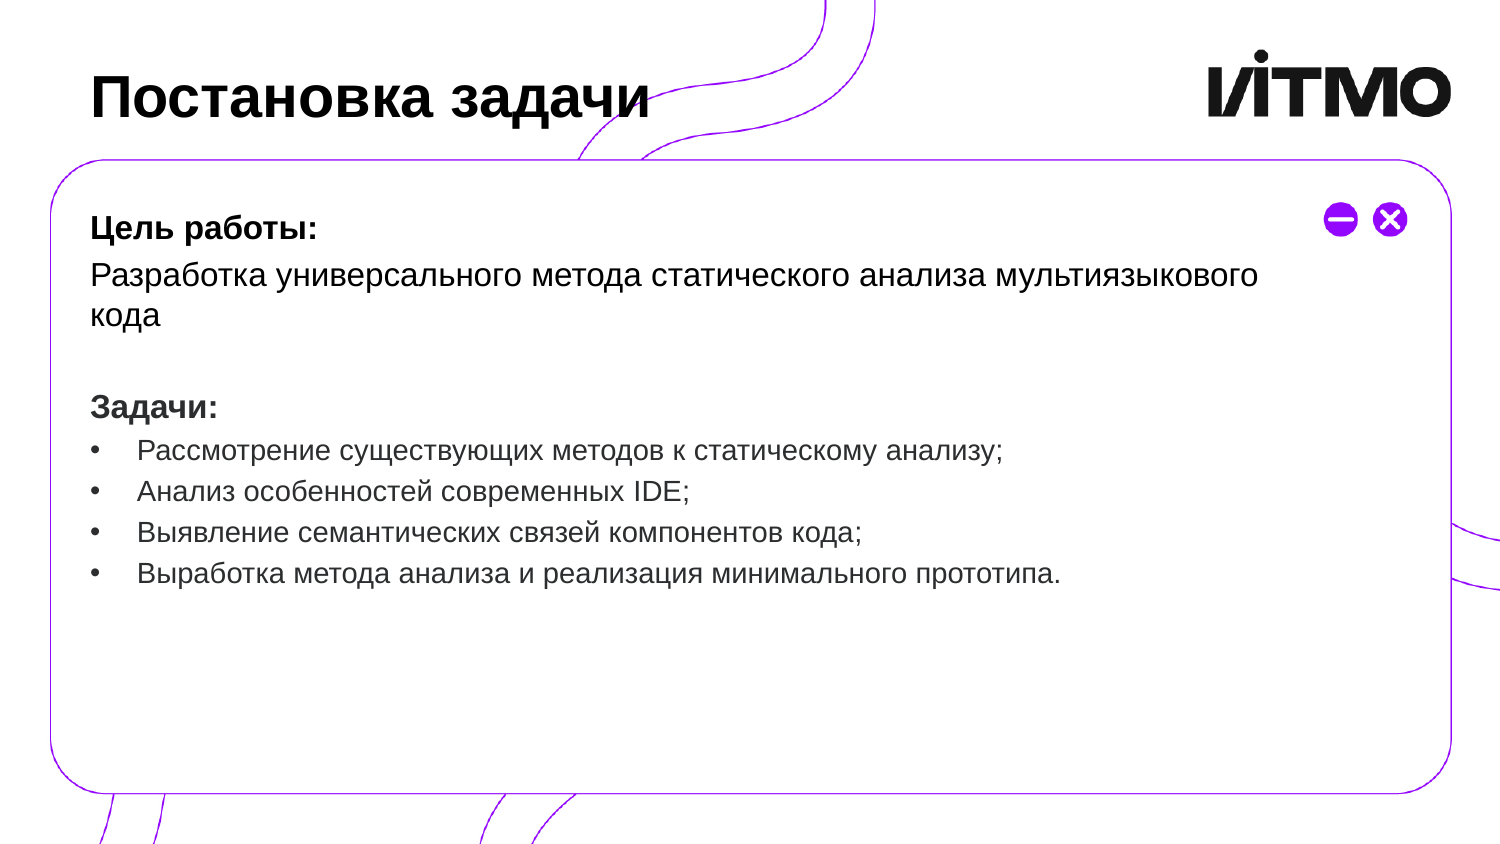

# Постановка задачи
Цель работы:
Разработка универсального метода статического анализа мультиязыкового кода

Задачи:
Рассмотрение существующих методов к статическому анализу;
Анализ особенностей современных IDE;
Выявление семантических связей компонентов кода;
Выработка метода анализа и реализация минимального прототипа.